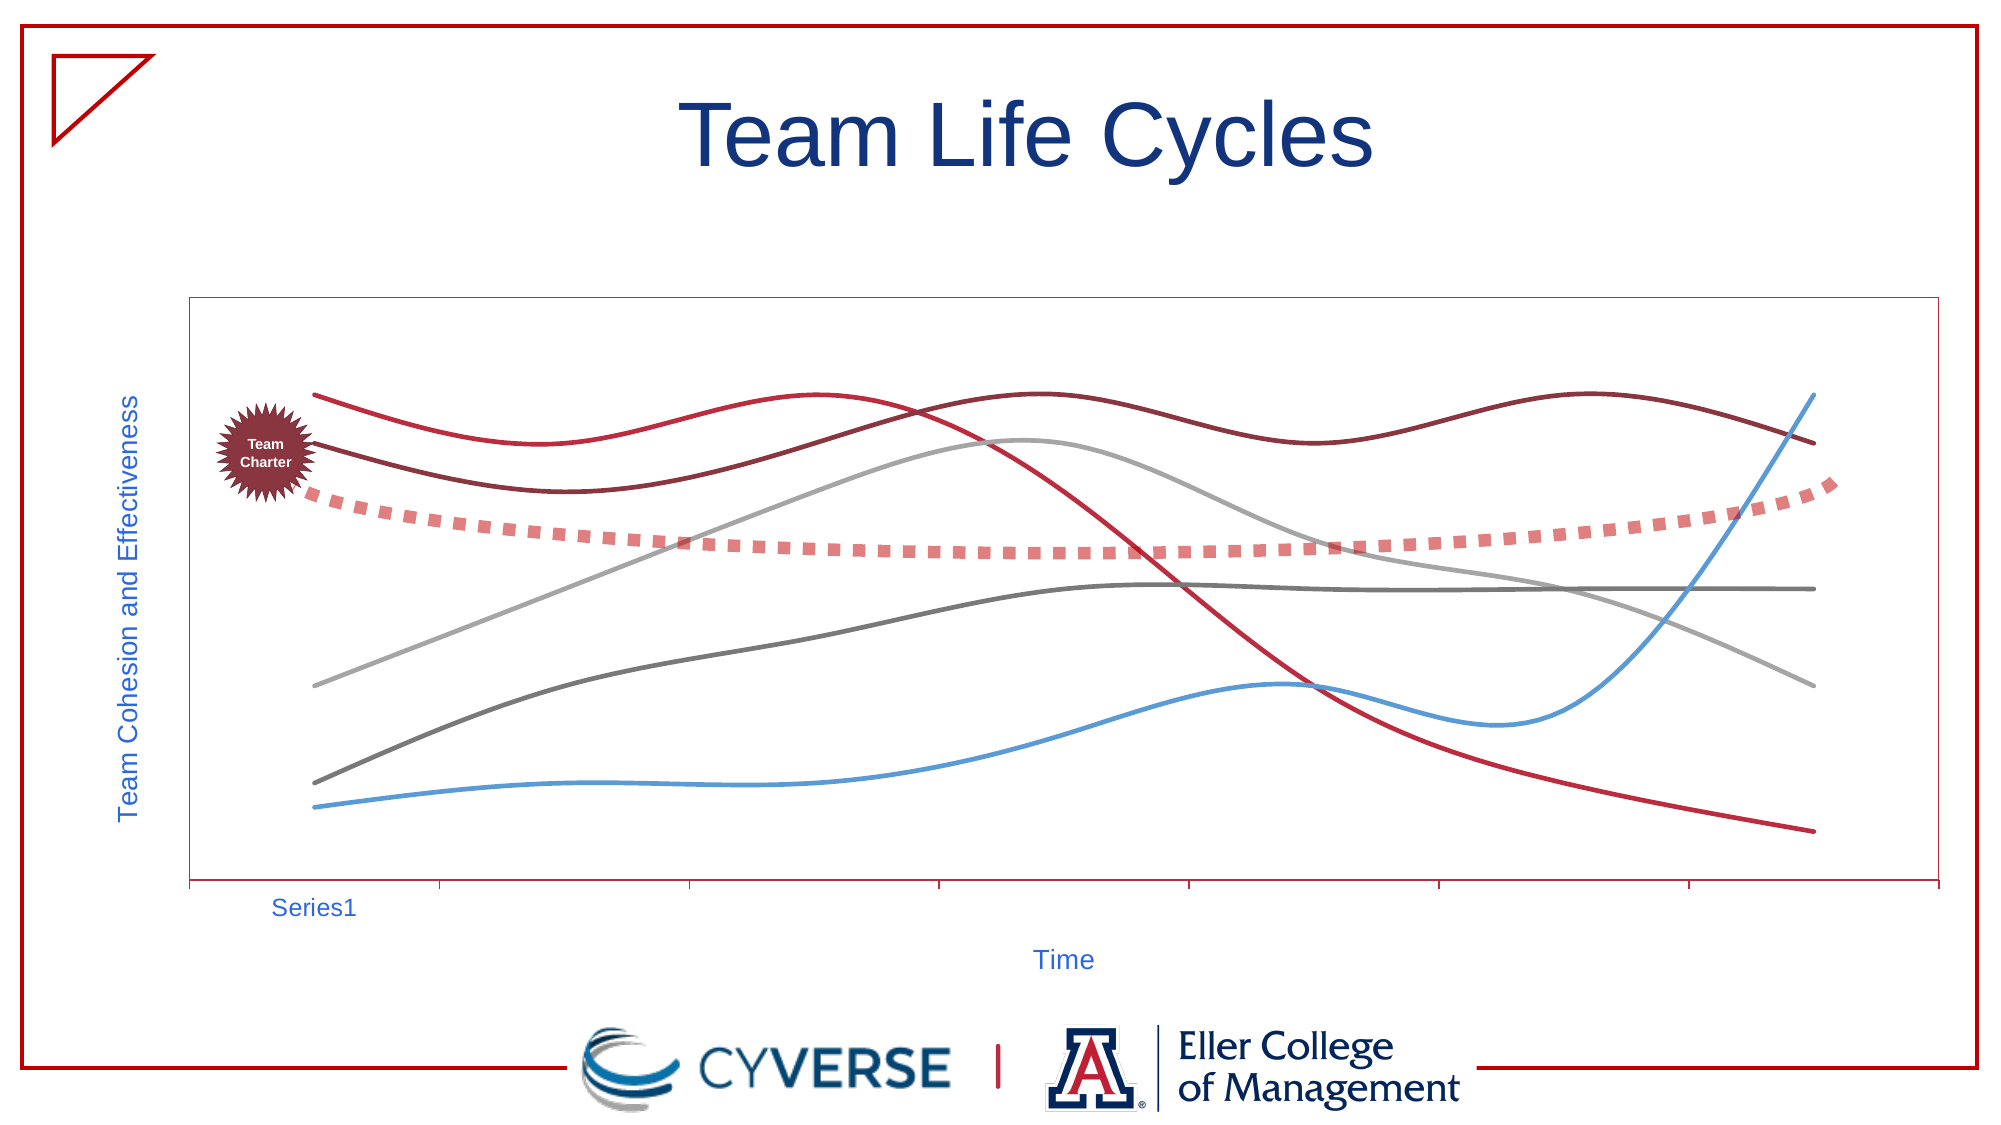

# Team Life Cycles

### Chart

| Category | Series 1 | Series 3 | Series 4 | Series 5 | Series |
|---|---|---|---|---|---|
|  | 5.0 | 4.5 | 2.0 | 1.0 | 0.75 |
|  | 4.5 | 4.0 | 3.0 | 2.0 | 1.0 |
|  | 5.0 | 4.5 | 4.0 | 2.5 | 1.0 |
|  | 4.0 | 5.0 | 4.5 | 3.0 | 1.5 |
|  | 2.0 | 4.5 | 3.5 | 3.0 | 2.0 |
|  | 1.0 | 5.0 | 3.0 | 3.0 | 1.75 |
|  | 0.5 | 4.5 | 2.0 | 3.0 | 5.0 |
Team Charter